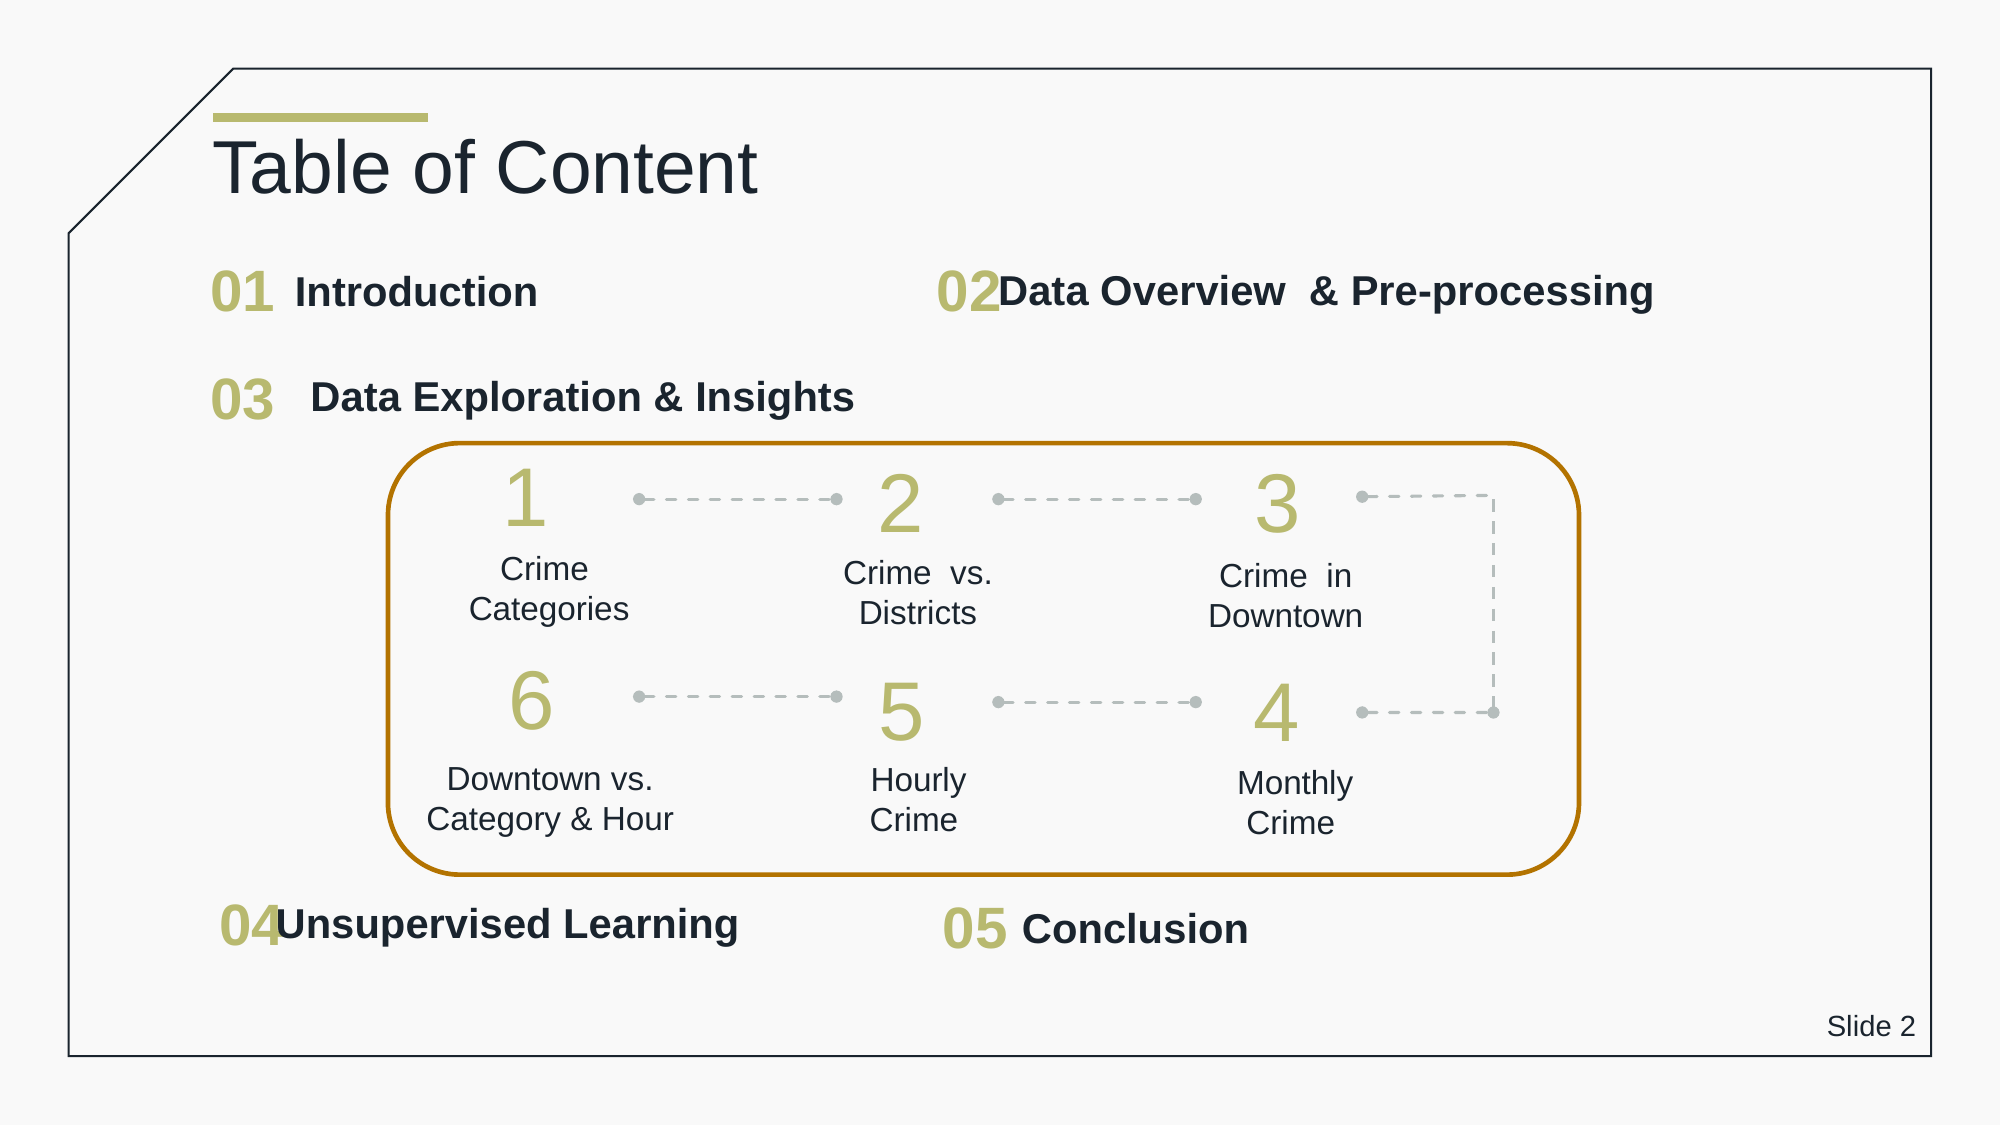

Table of Content
01
02
Data Overview  & Pre-processing
Introduction
03
Data Exploration & Insights

1
2
3
Crime
Categories
Crime  vs.
Districts
Crime  in
Downtown
6
5
4
Downtown vs.
Category & Hour
 Hourly
Crime
 Monthly
Crime
04
05
Unsupervised Learning
Conclusion